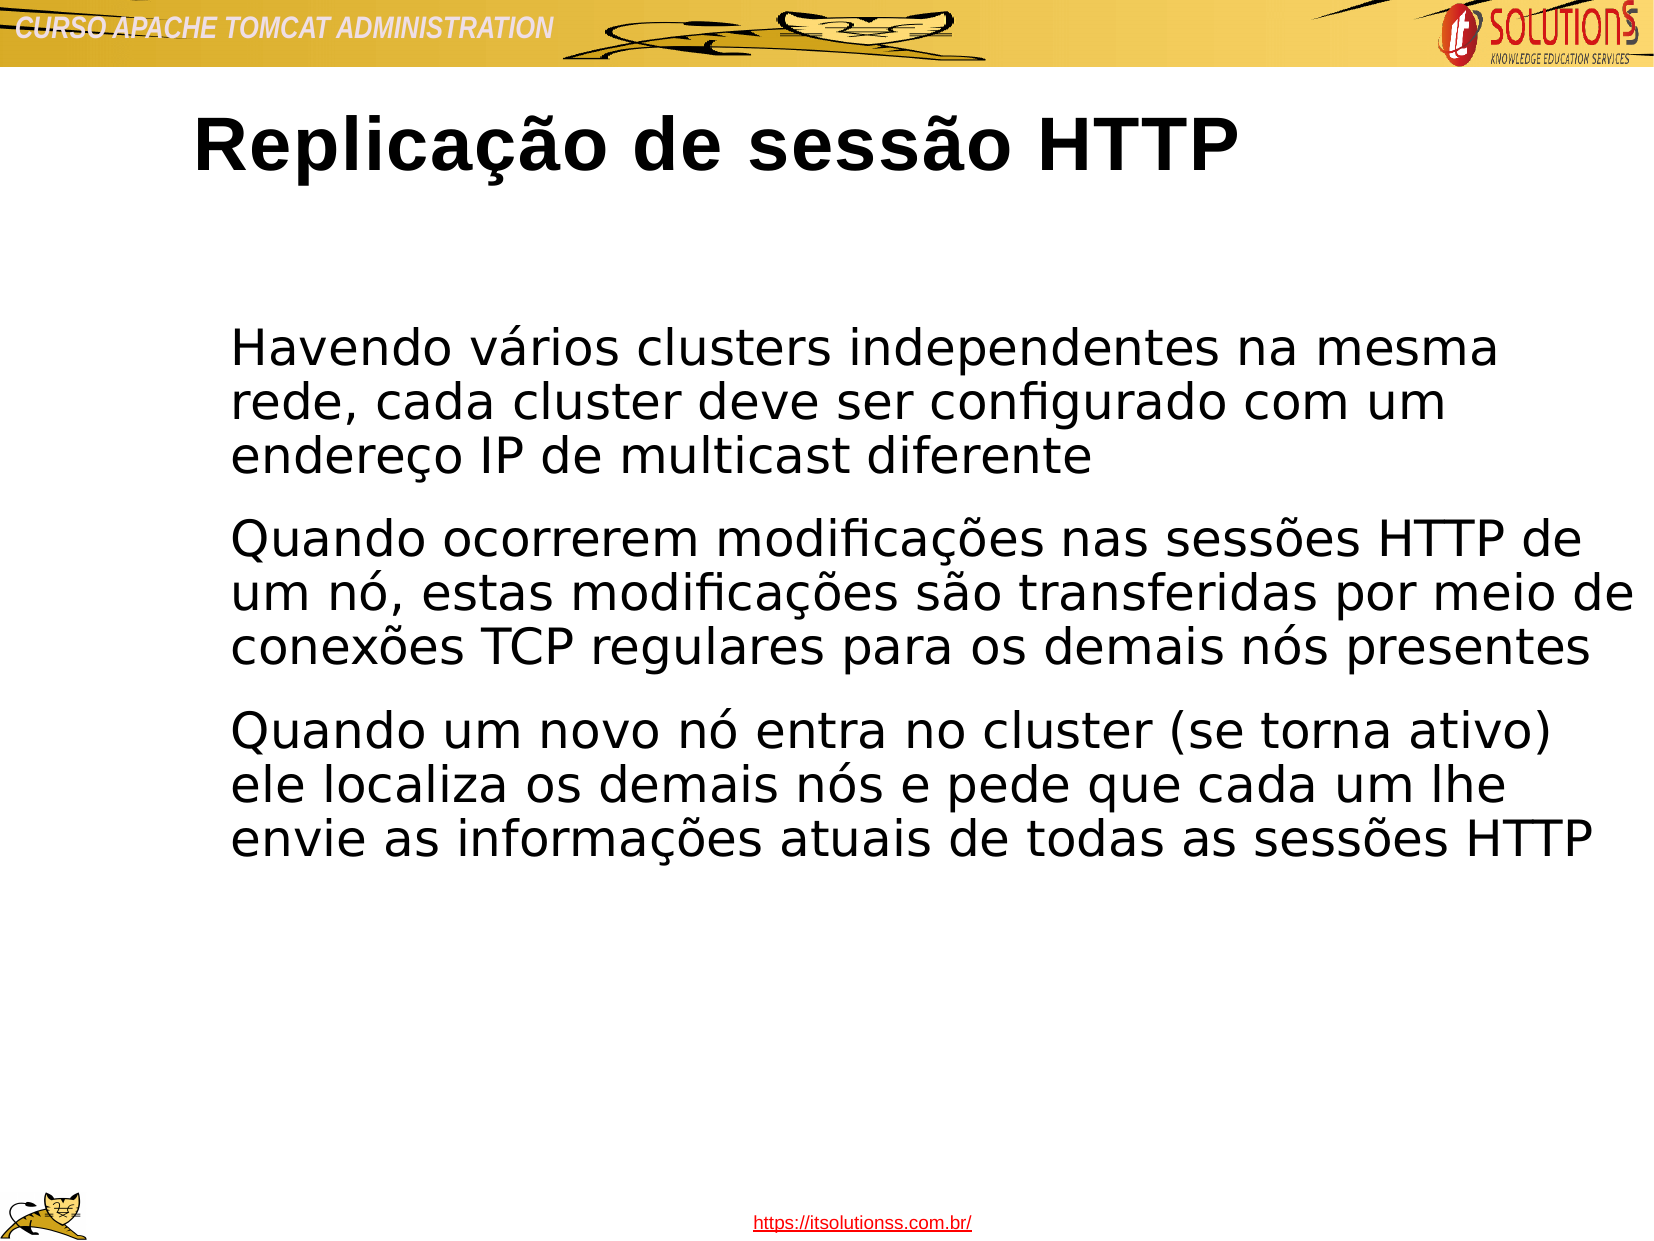

Replicação de sessão HTTP
Havendo vários clusters independentes na mesma rede, cada cluster deve ser configurado com um endereço IP de multicast diferente
Quando ocorrerem modificações nas sessões HTTP de um nó, estas modificações são transferidas por meio de conexões TCP regulares para os demais nós presentes
Quando um novo nó entra no cluster (se torna ativo) ele localiza os demais nós e pede que cada um lhe envie as informações atuais de todas as sessões HTTP